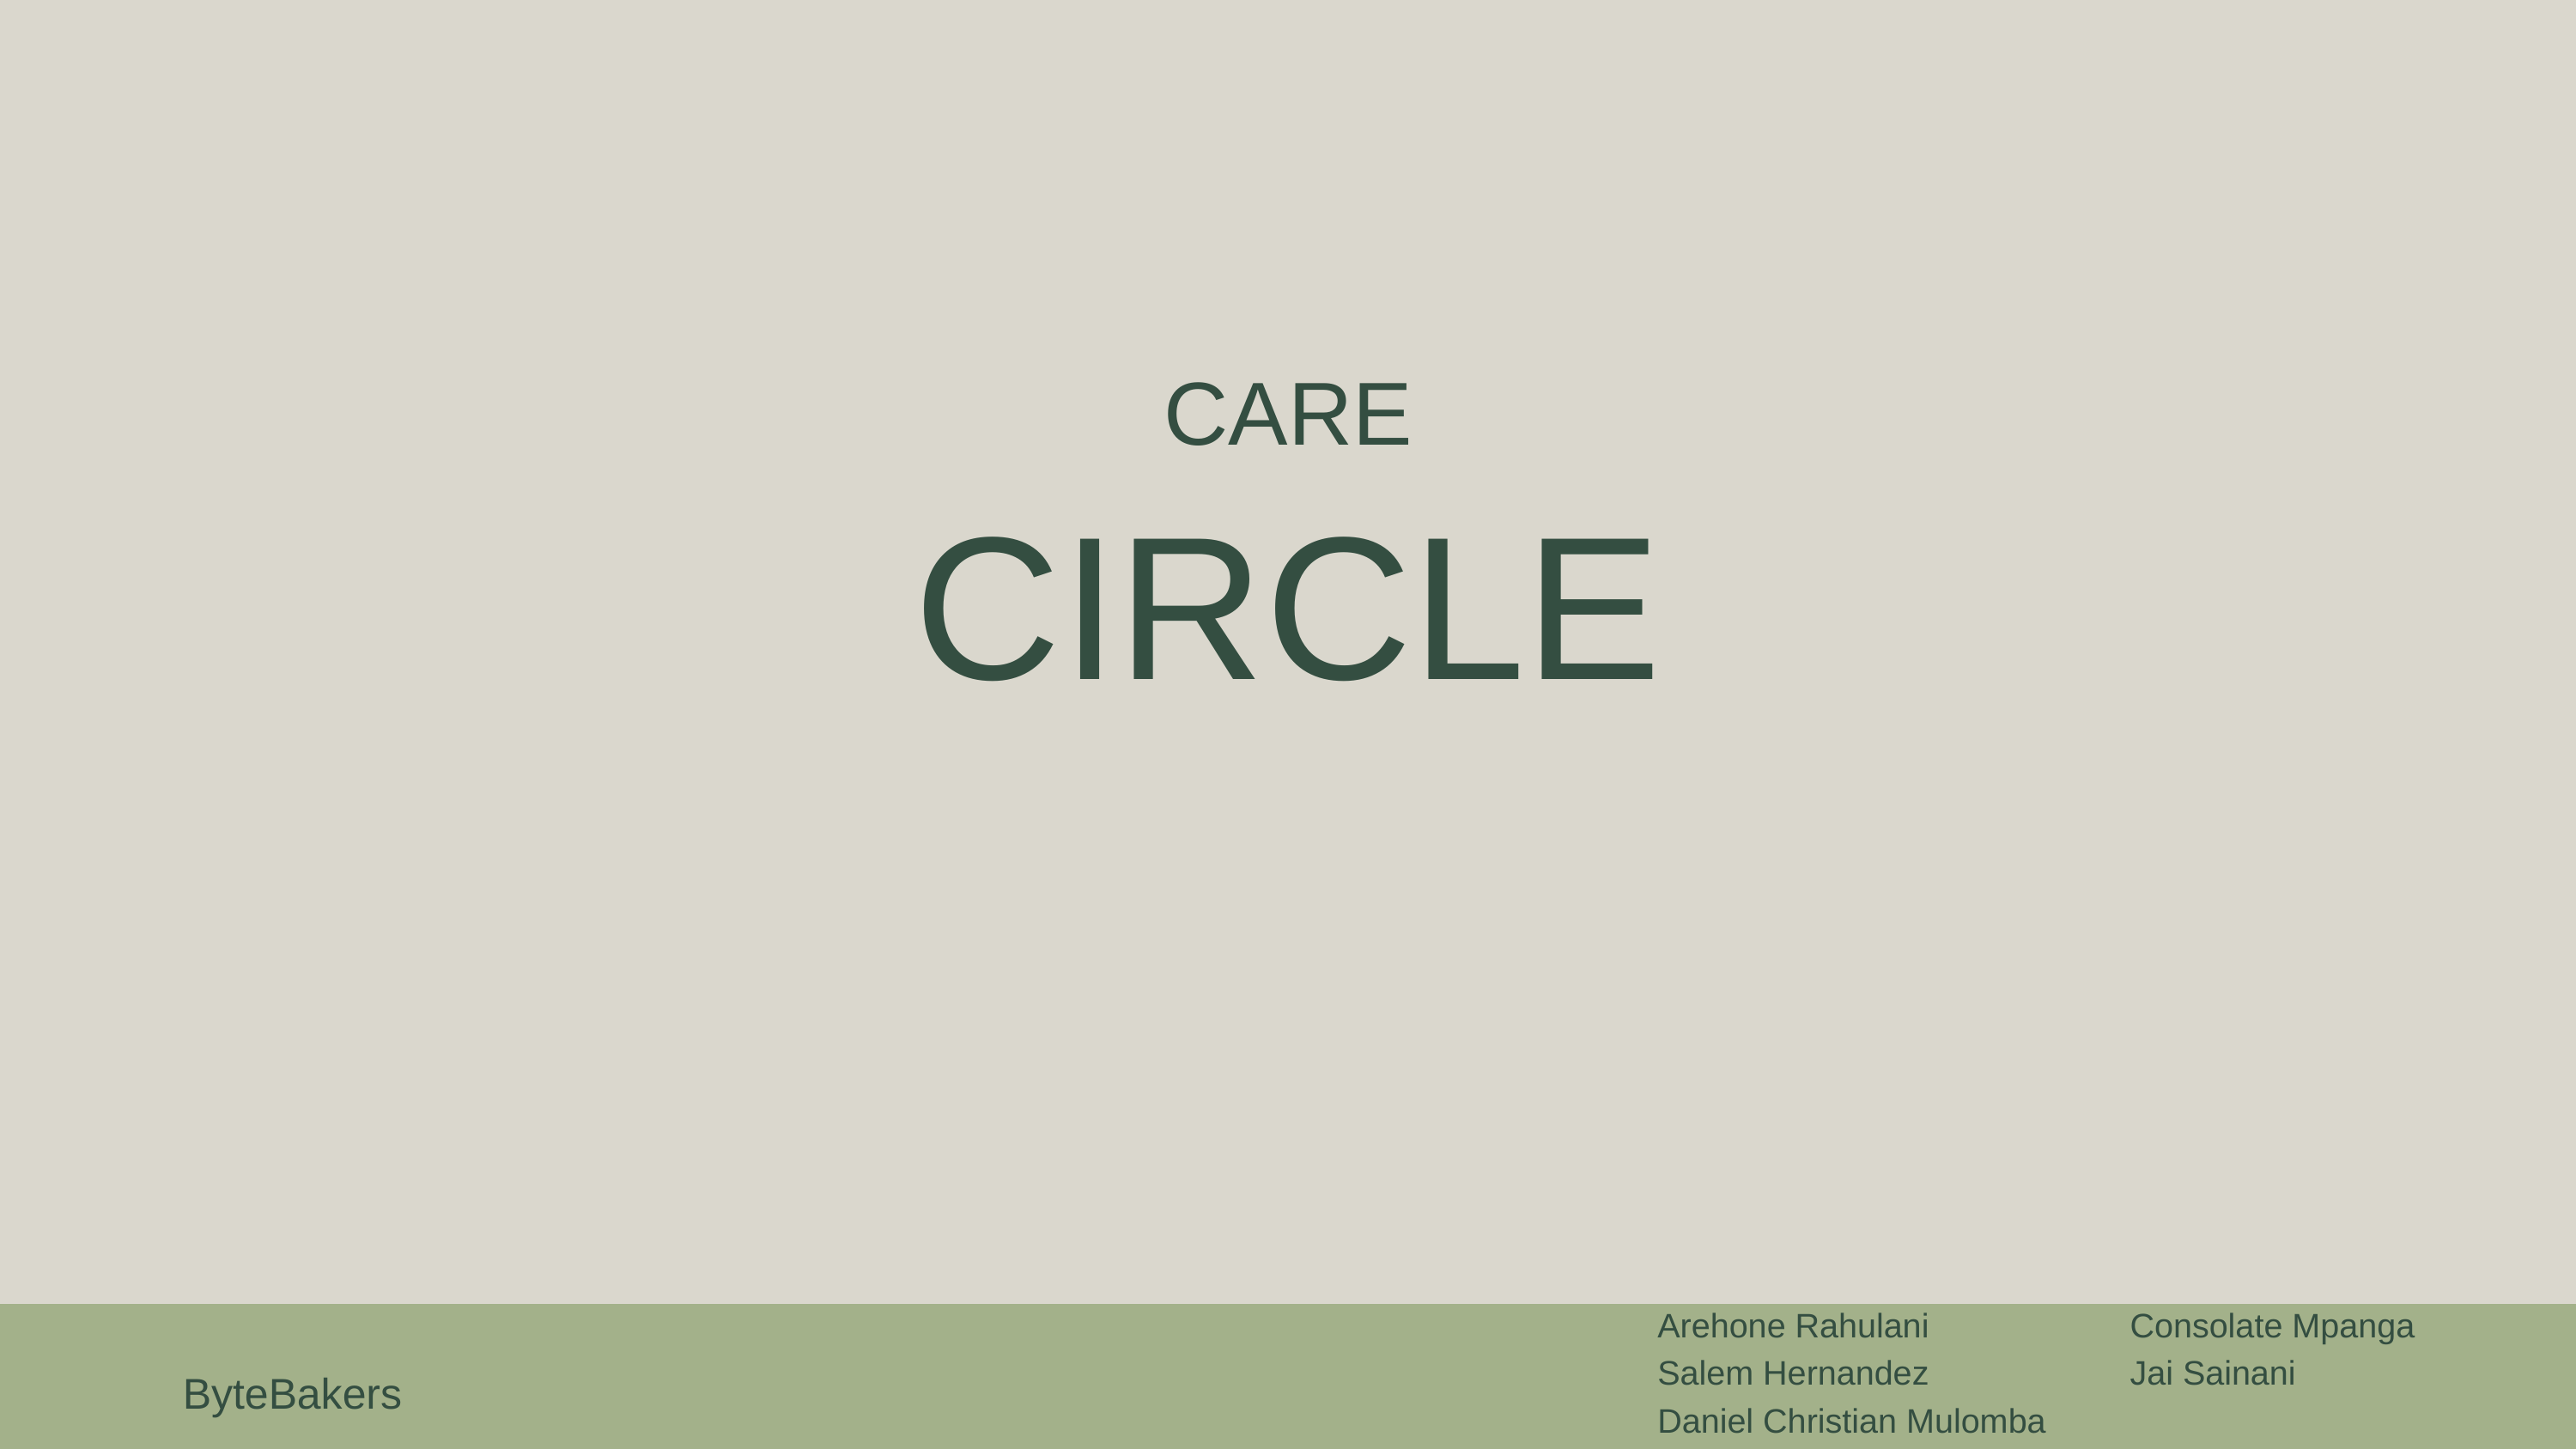

CARE
CIRCLE
Arehone Rahulani
Salem Hernandez
Daniel Christian Mulomba
Consolate Mpanga
Jai Sainani

ByteBakers